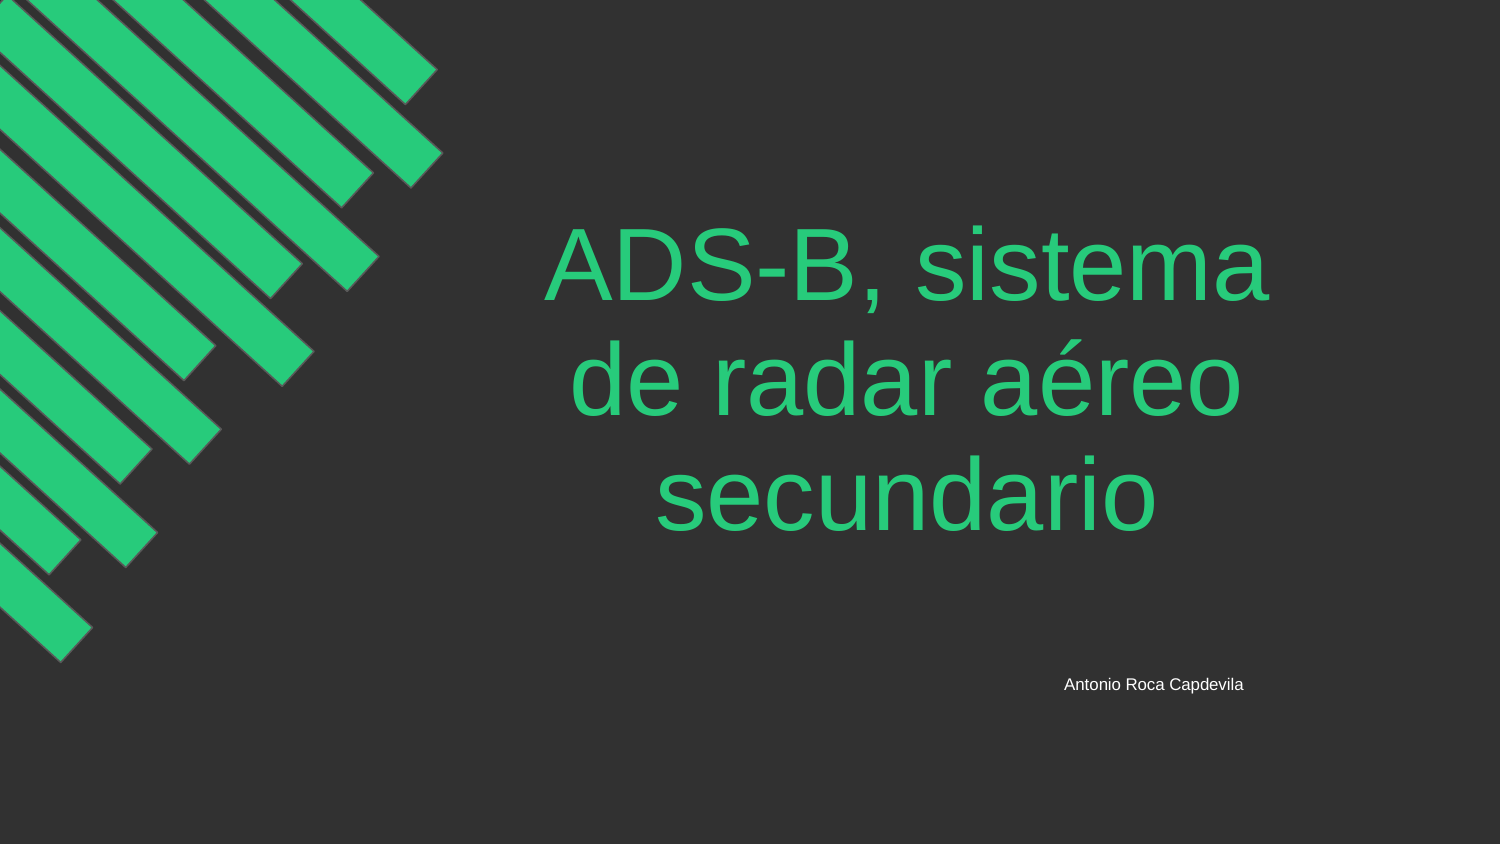

# ADS-B, sistema de radar aéreo secundario
Antonio Roca Capdevila